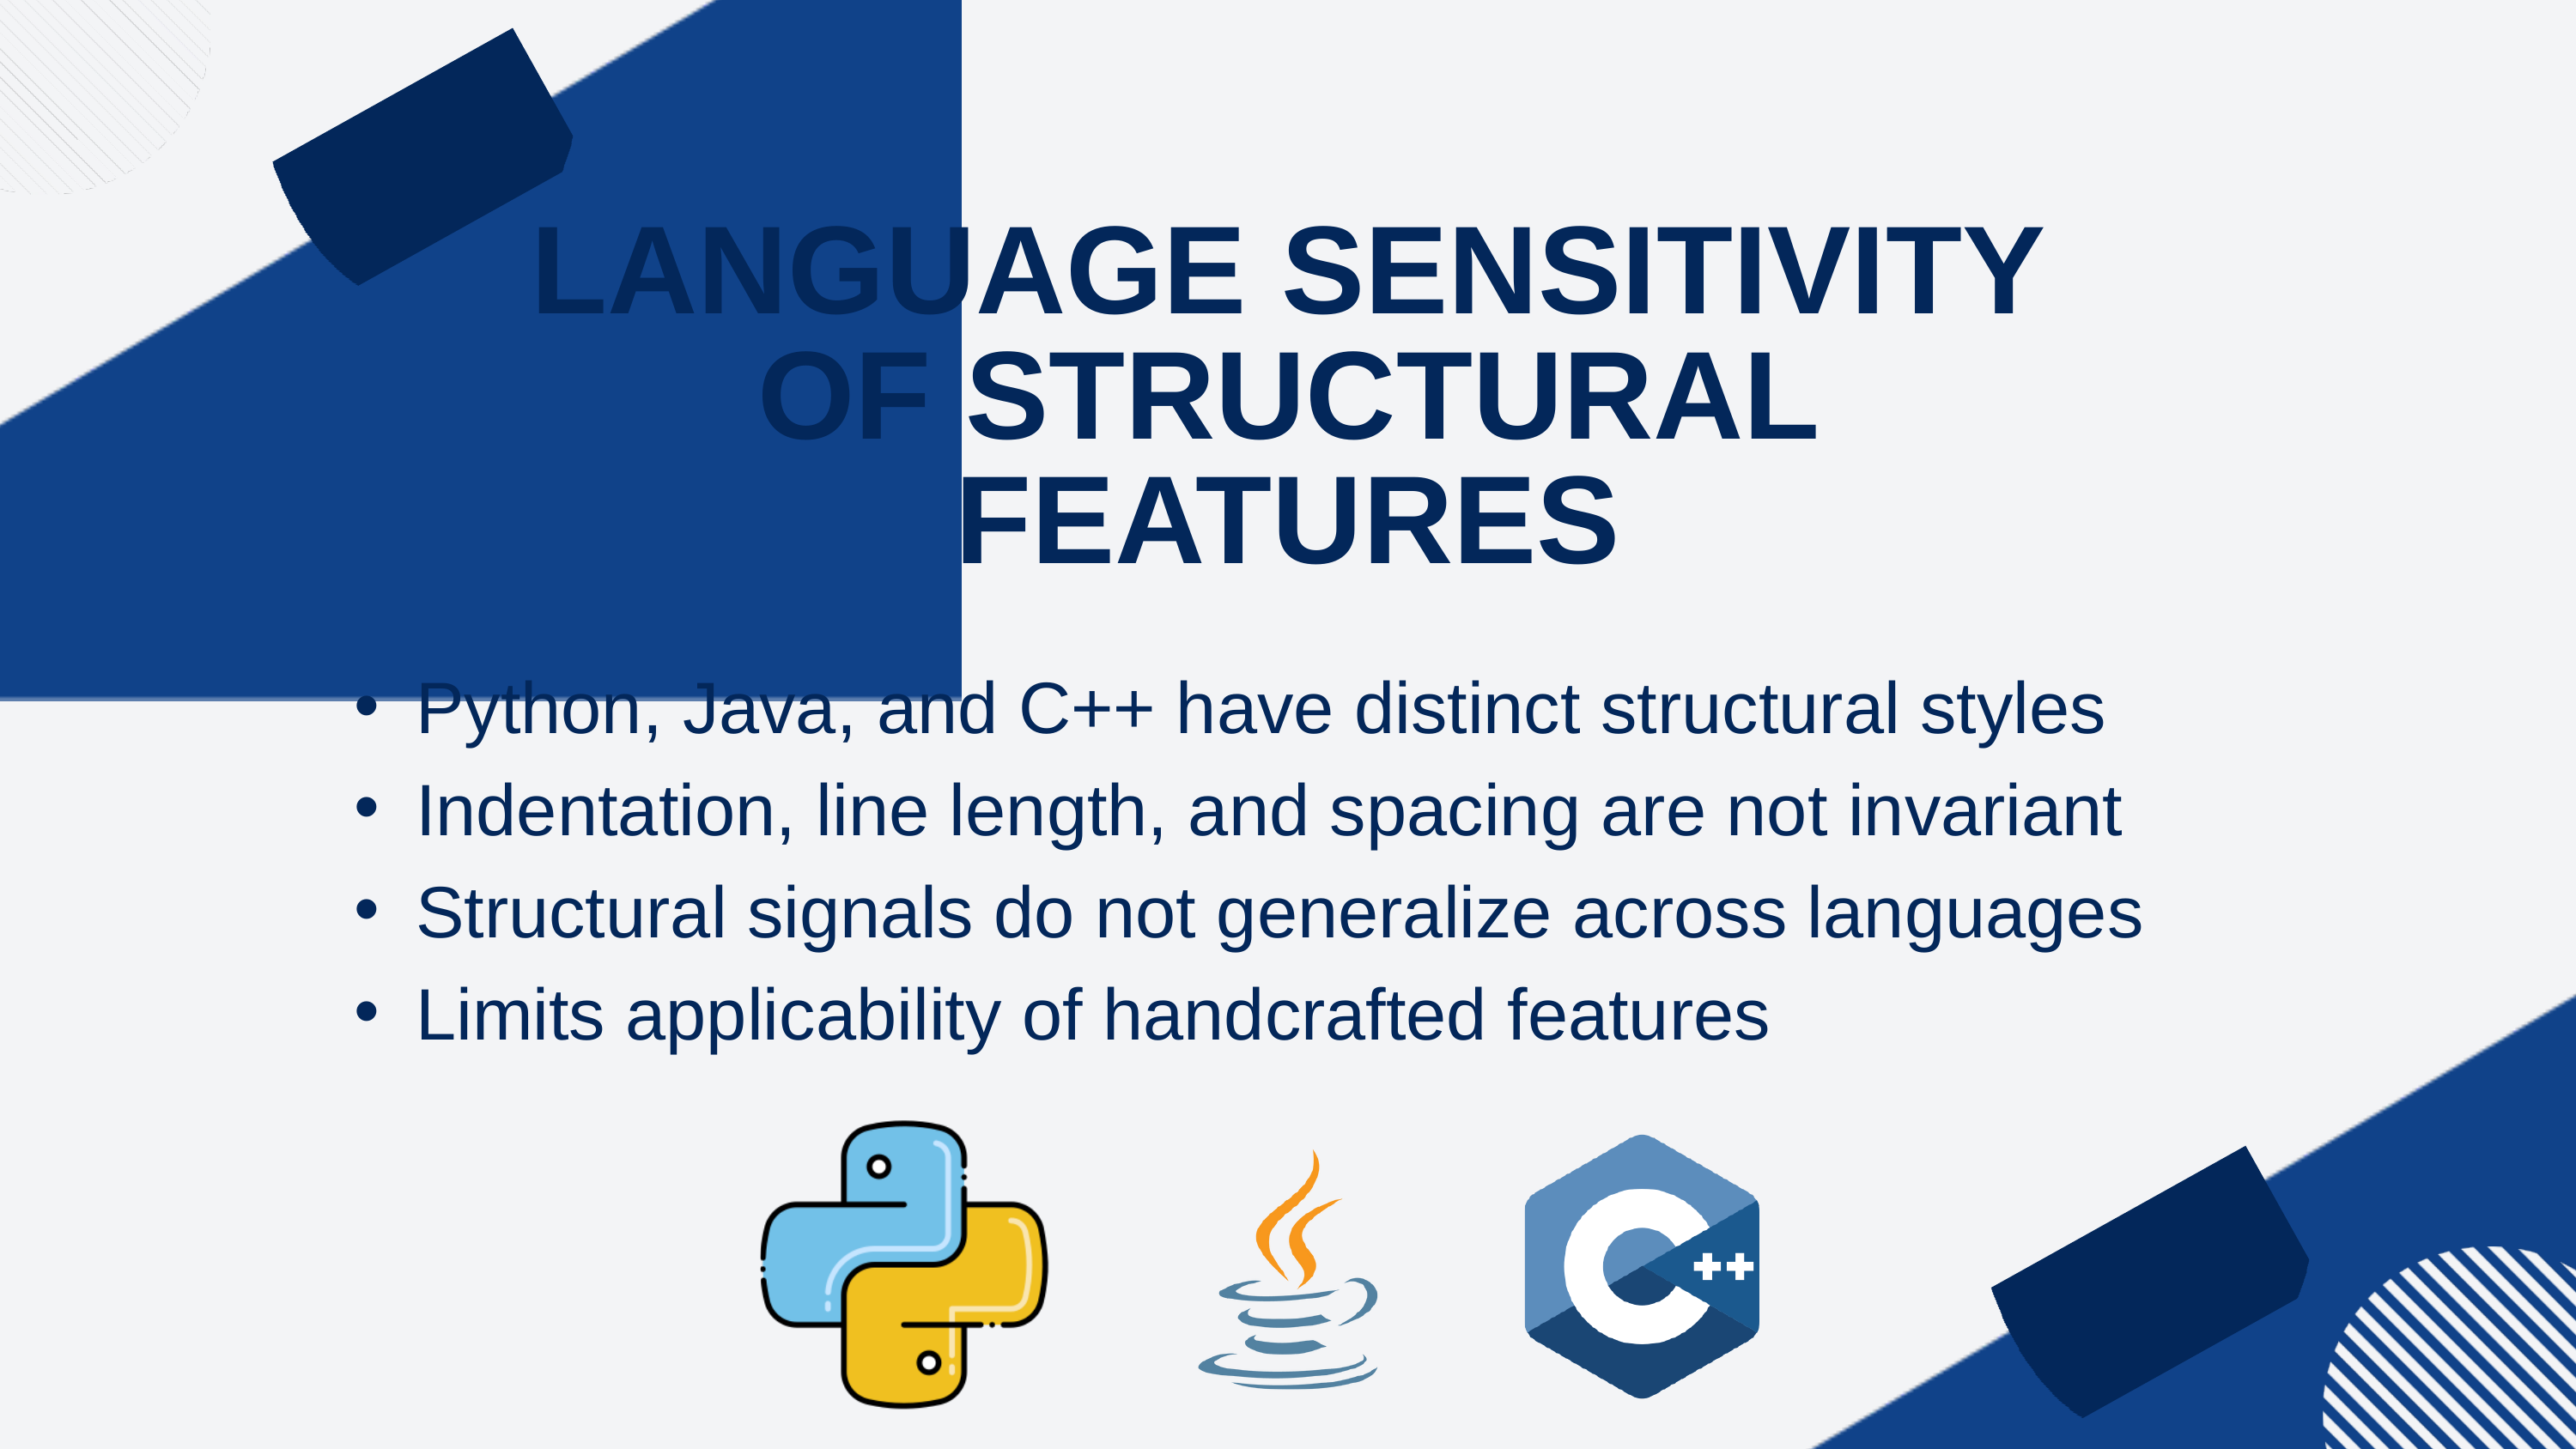

LANGUAGE SENSITIVITY OF STRUCTURAL FEATURES
Python, Java, and C++ have distinct structural styles
Indentation, line length, and spacing are not invariant
Structural signals do not generalize across languages
Limits applicability of handcrafted features